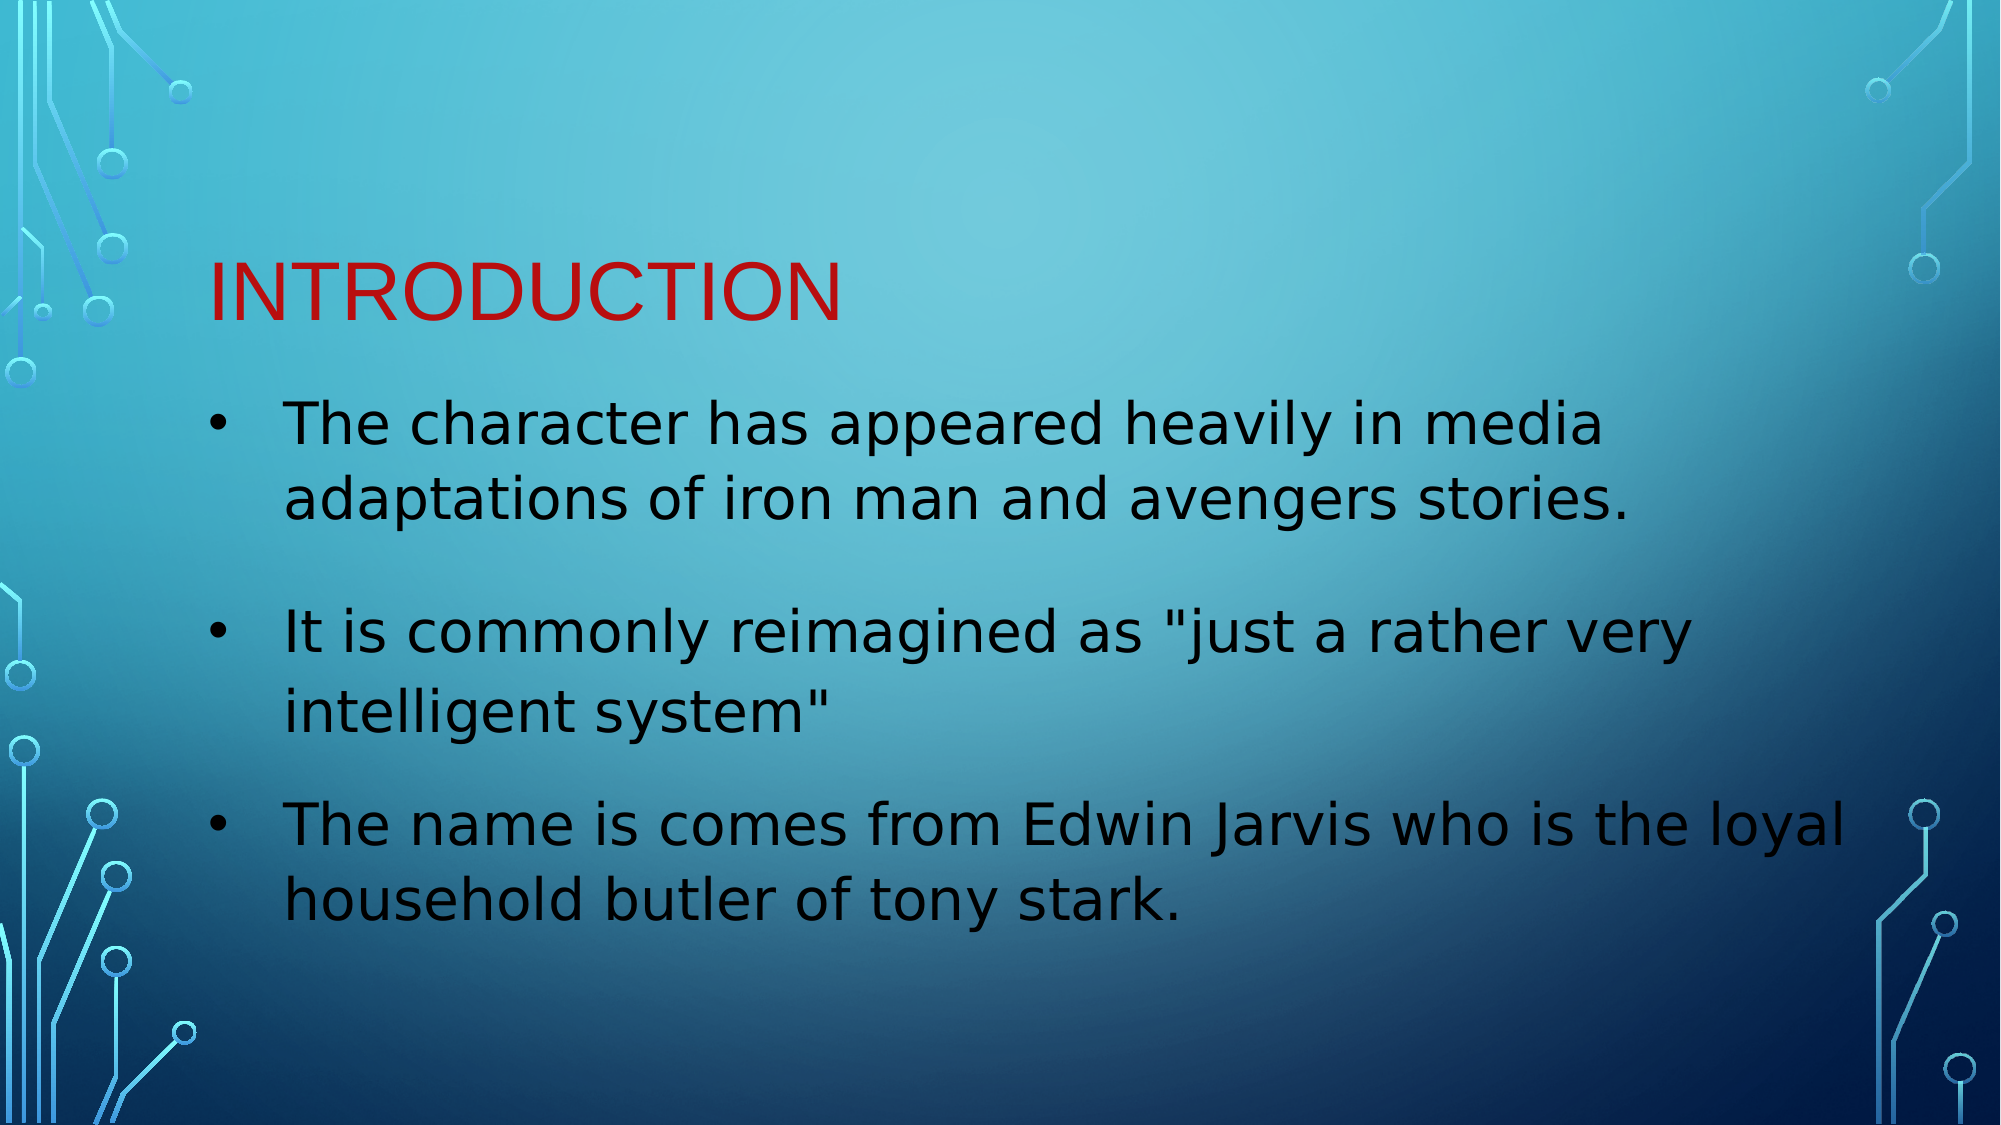

INTRODUCTION
The character has appeared heavily in media
adaptations of iron man and avengers stories.
It is commonly reimagined as "just a rather very
intelligent system"
The name is comes from Edwin Jarvis who is the loyal
household butler of tony stark.